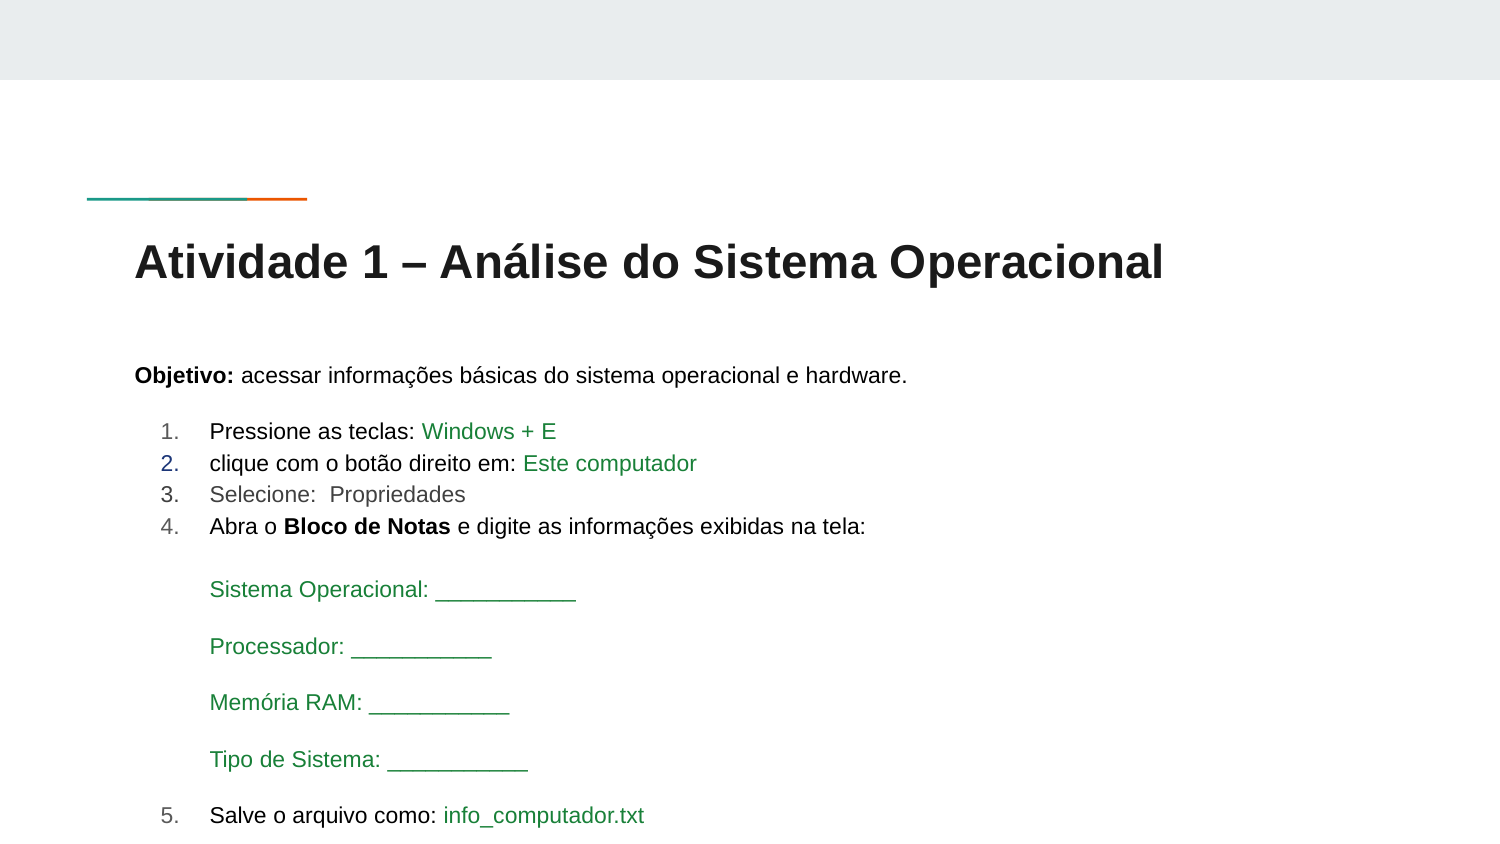

# Atividade 1 – Análise do Sistema Operacional
Objetivo: acessar informações básicas do sistema operacional e hardware.
Pressione as teclas: Windows + E
clique com o botão direito em: Este computador
Selecione:  Propriedades
Abra o Bloco de Notas e digite as informações exibidas na tela:
Sistema Operacional: ___________
Processador: ___________
Memória RAM: ___________
Tipo de Sistema: ___________
Salve o arquivo como: info_computador.txt